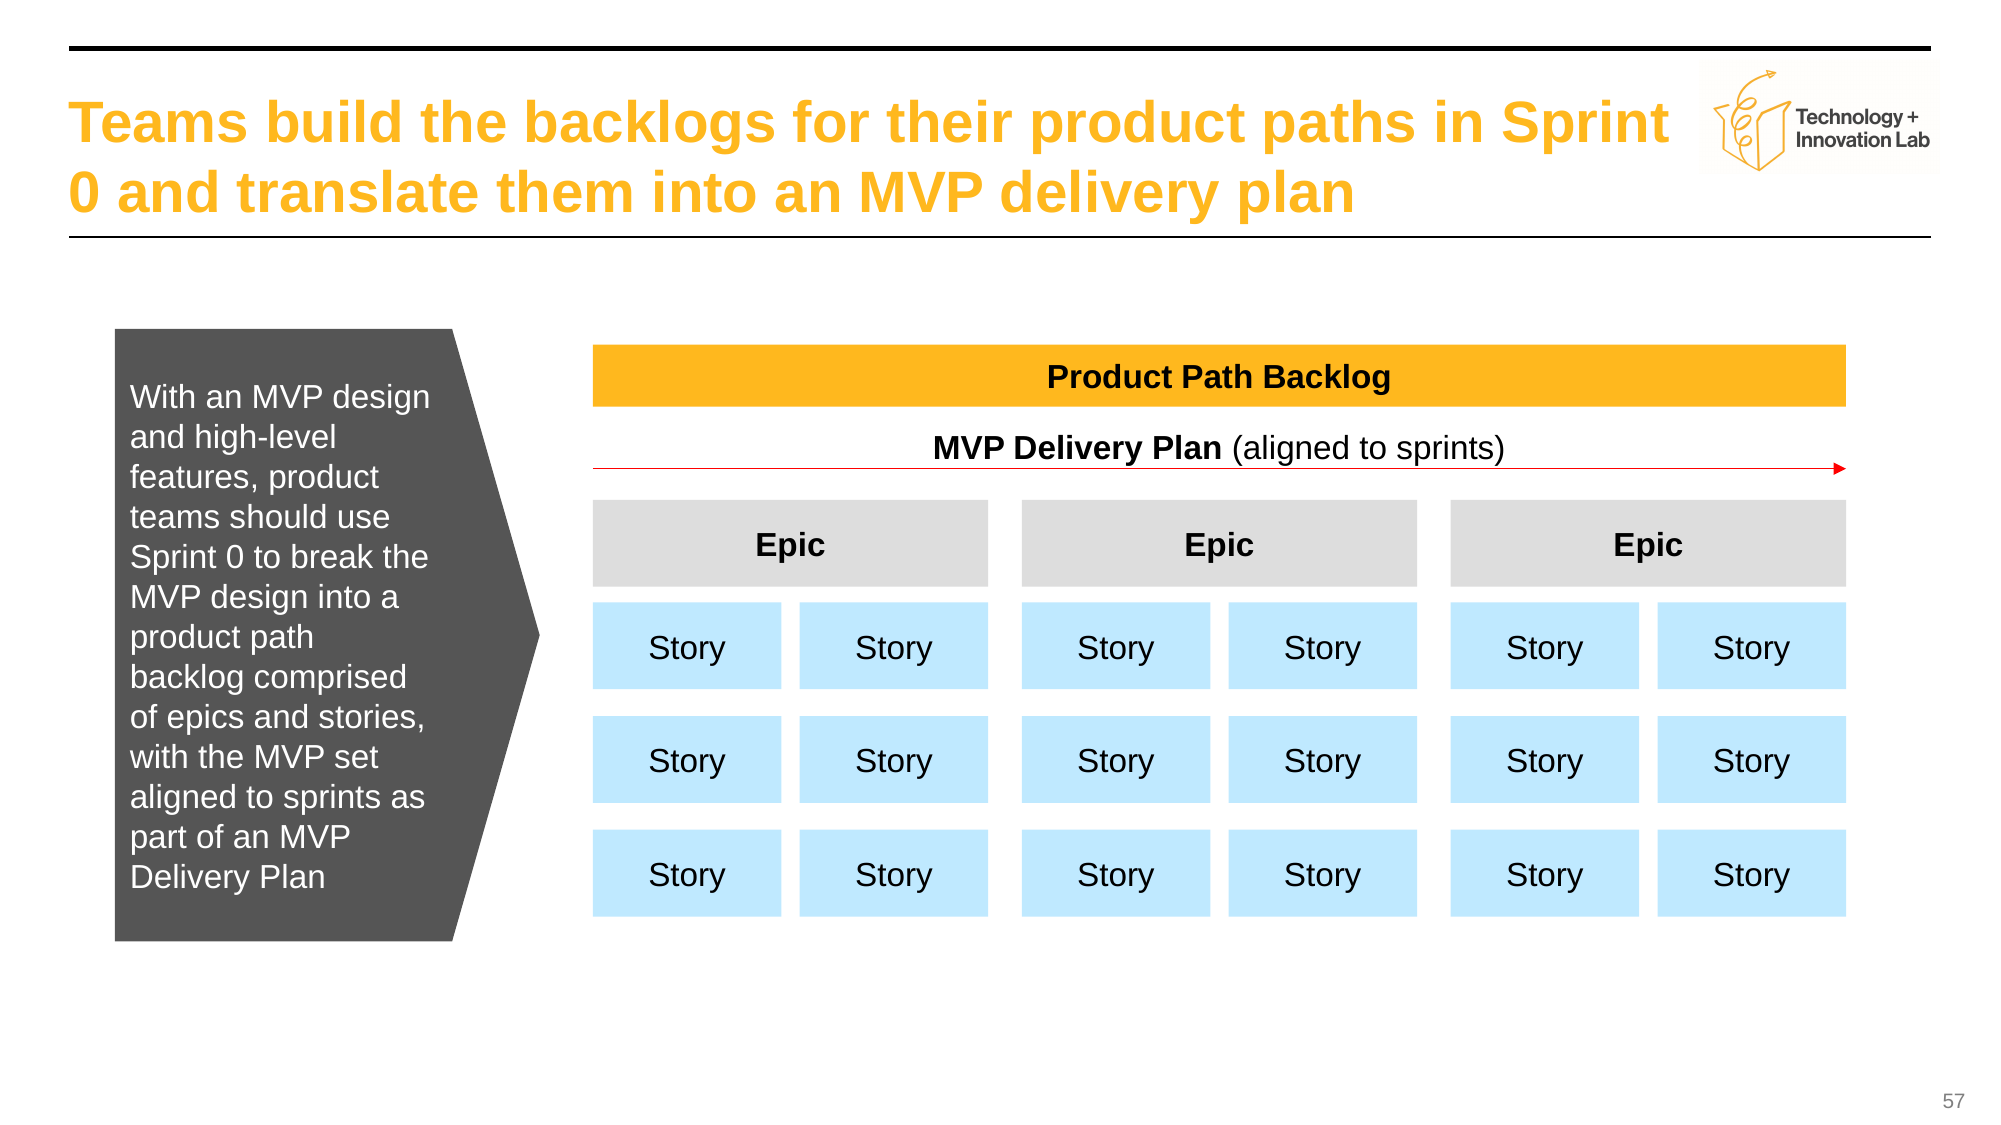

# Teams build the backlogs for their product paths in Sprint 0 and translate them into an MVP delivery plan
With an MVP design and high-level features, product teams should use Sprint 0 to break the MVP design into a product path backlog comprised of epics and stories, with the MVP set aligned to sprints as part of an MVP Delivery Plan
Product Path Backlog
MVP Delivery Plan (aligned to sprints)
Epic
Epic
Epic

Story
Story
Story
Story
Story
Story
Story
Story
Story
Story
Story
Story
Story
Story
Story
Story
Story
Story